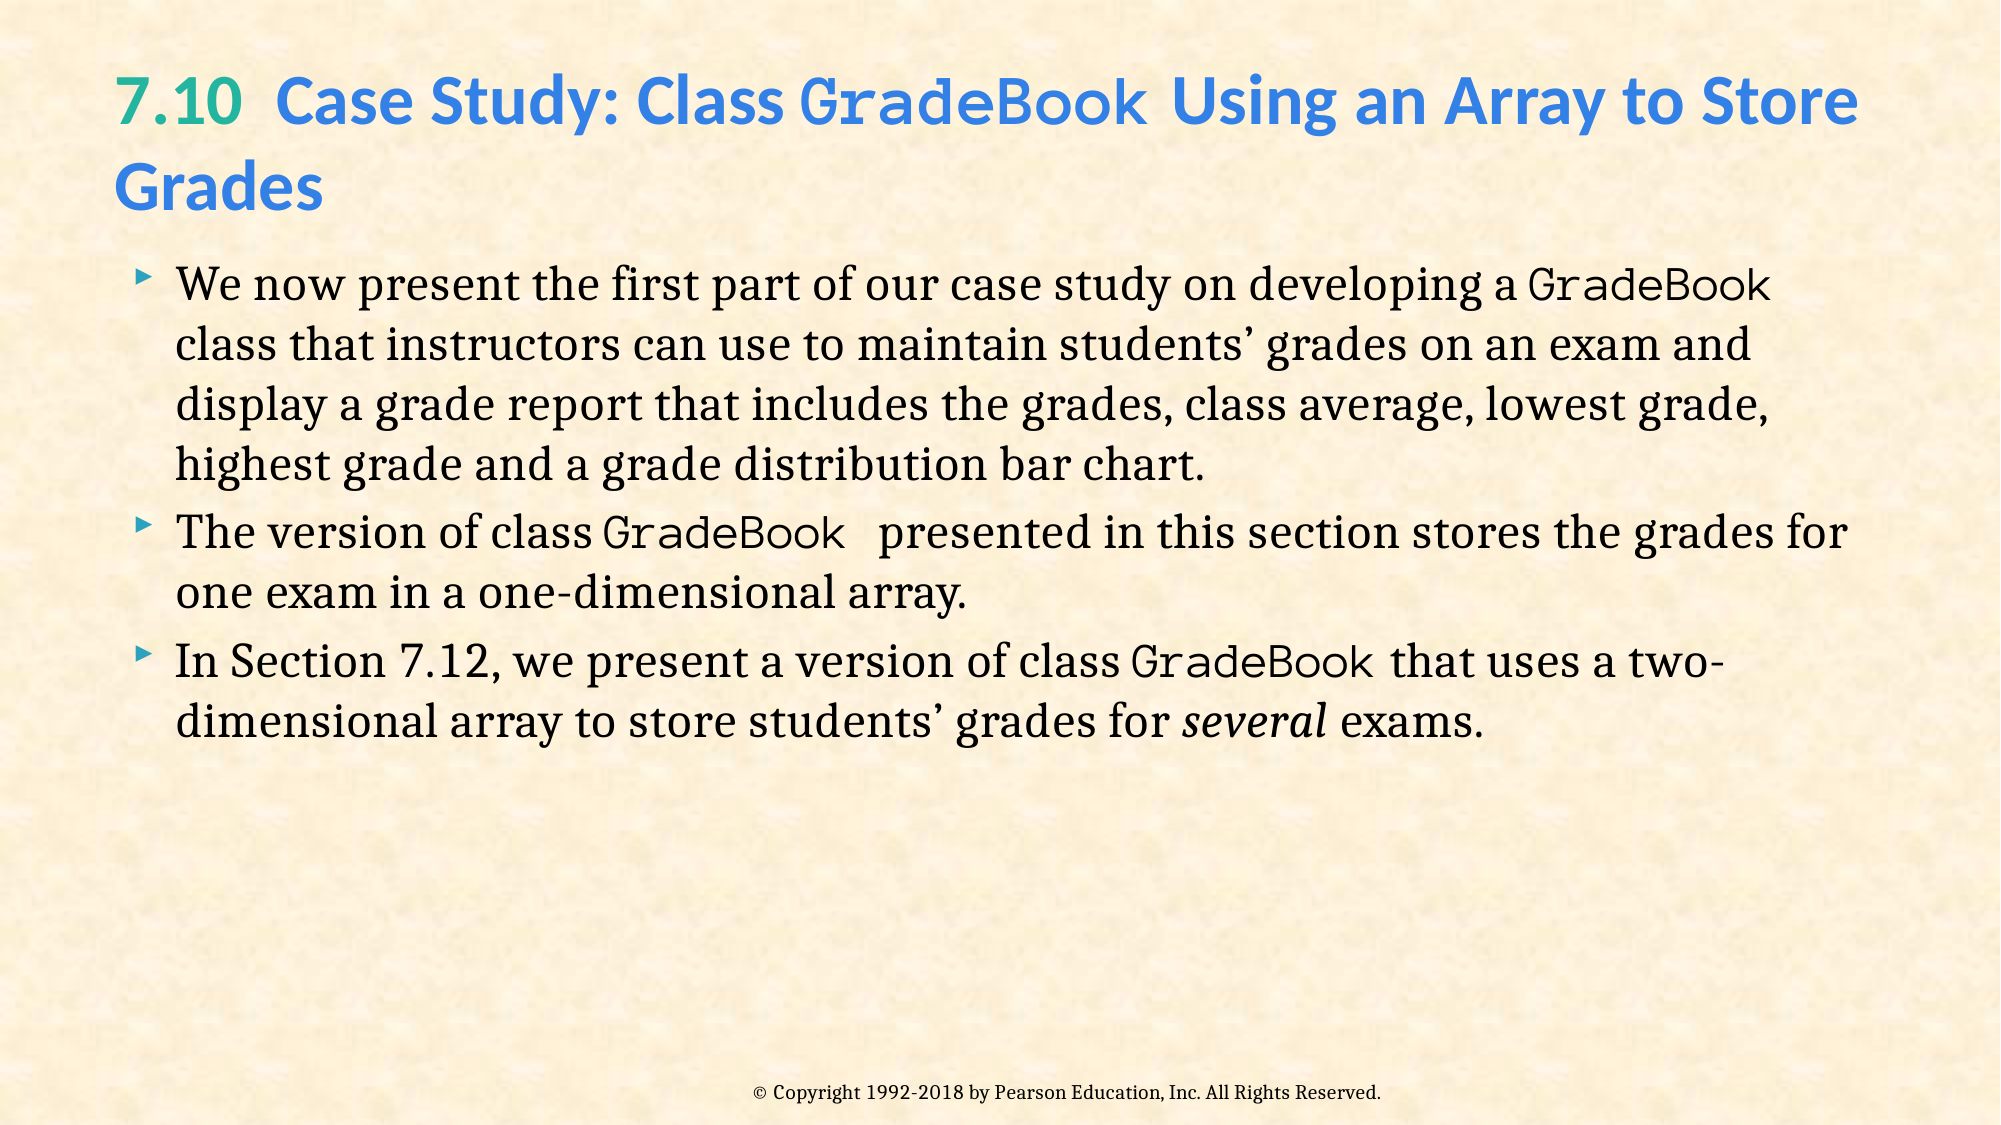

# 7.10  Case Study: Class GradeBook Using an Array to Store Grades
We now present the first part of our case study on developing a GradeBook class that instructors can use to maintain students’ grades on an exam and display a grade report that includes the grades, class average, lowest grade, highest grade and a grade distribution bar chart.
The version of class GradeBook presented in this section stores the grades for one exam in a one-dimensional array.
In Section 7.12, we present a version of class GradeBook that uses a two-dimensional array to store students’ grades for several exams.
© Copyright 1992-2018 by Pearson Education, Inc. All Rights Reserved.